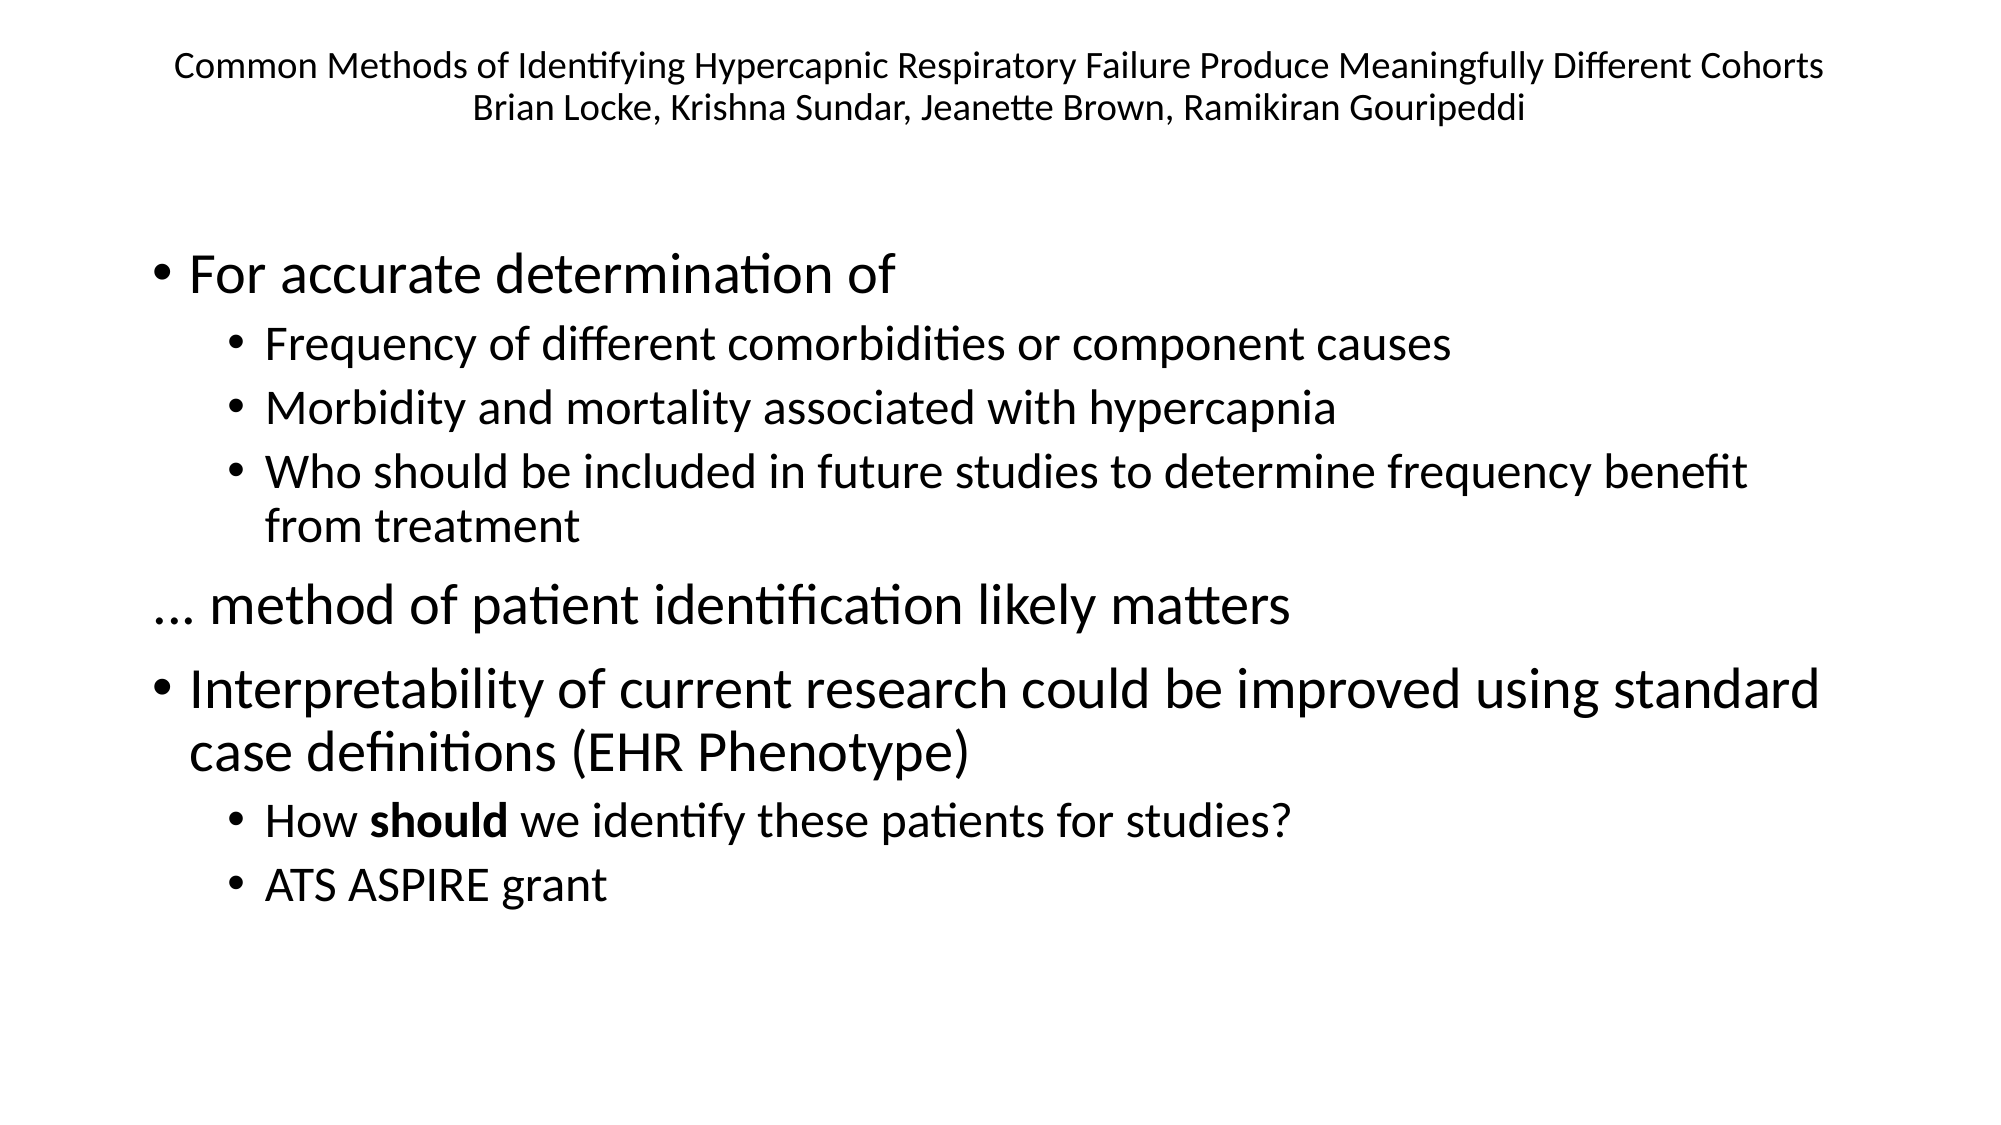

Common Methods of Identifying Hypercapnic Respiratory Failure Produce Meaningfully Different Cohorts
Brian Locke, Krishna Sundar, Jeanette Brown, Ramikiran Gouripeddi
For accurate determination of
Frequency of different comorbidities or component causes
Morbidity and mortality associated with hypercapnia
Who should be included in future studies to determine frequency benefit from treatment
... method of patient identification likely matters
Interpretability of current research could be improved using standard case definitions (EHR Phenotype)
How should we identify these patients for studies?
ATS ASPIRE grant